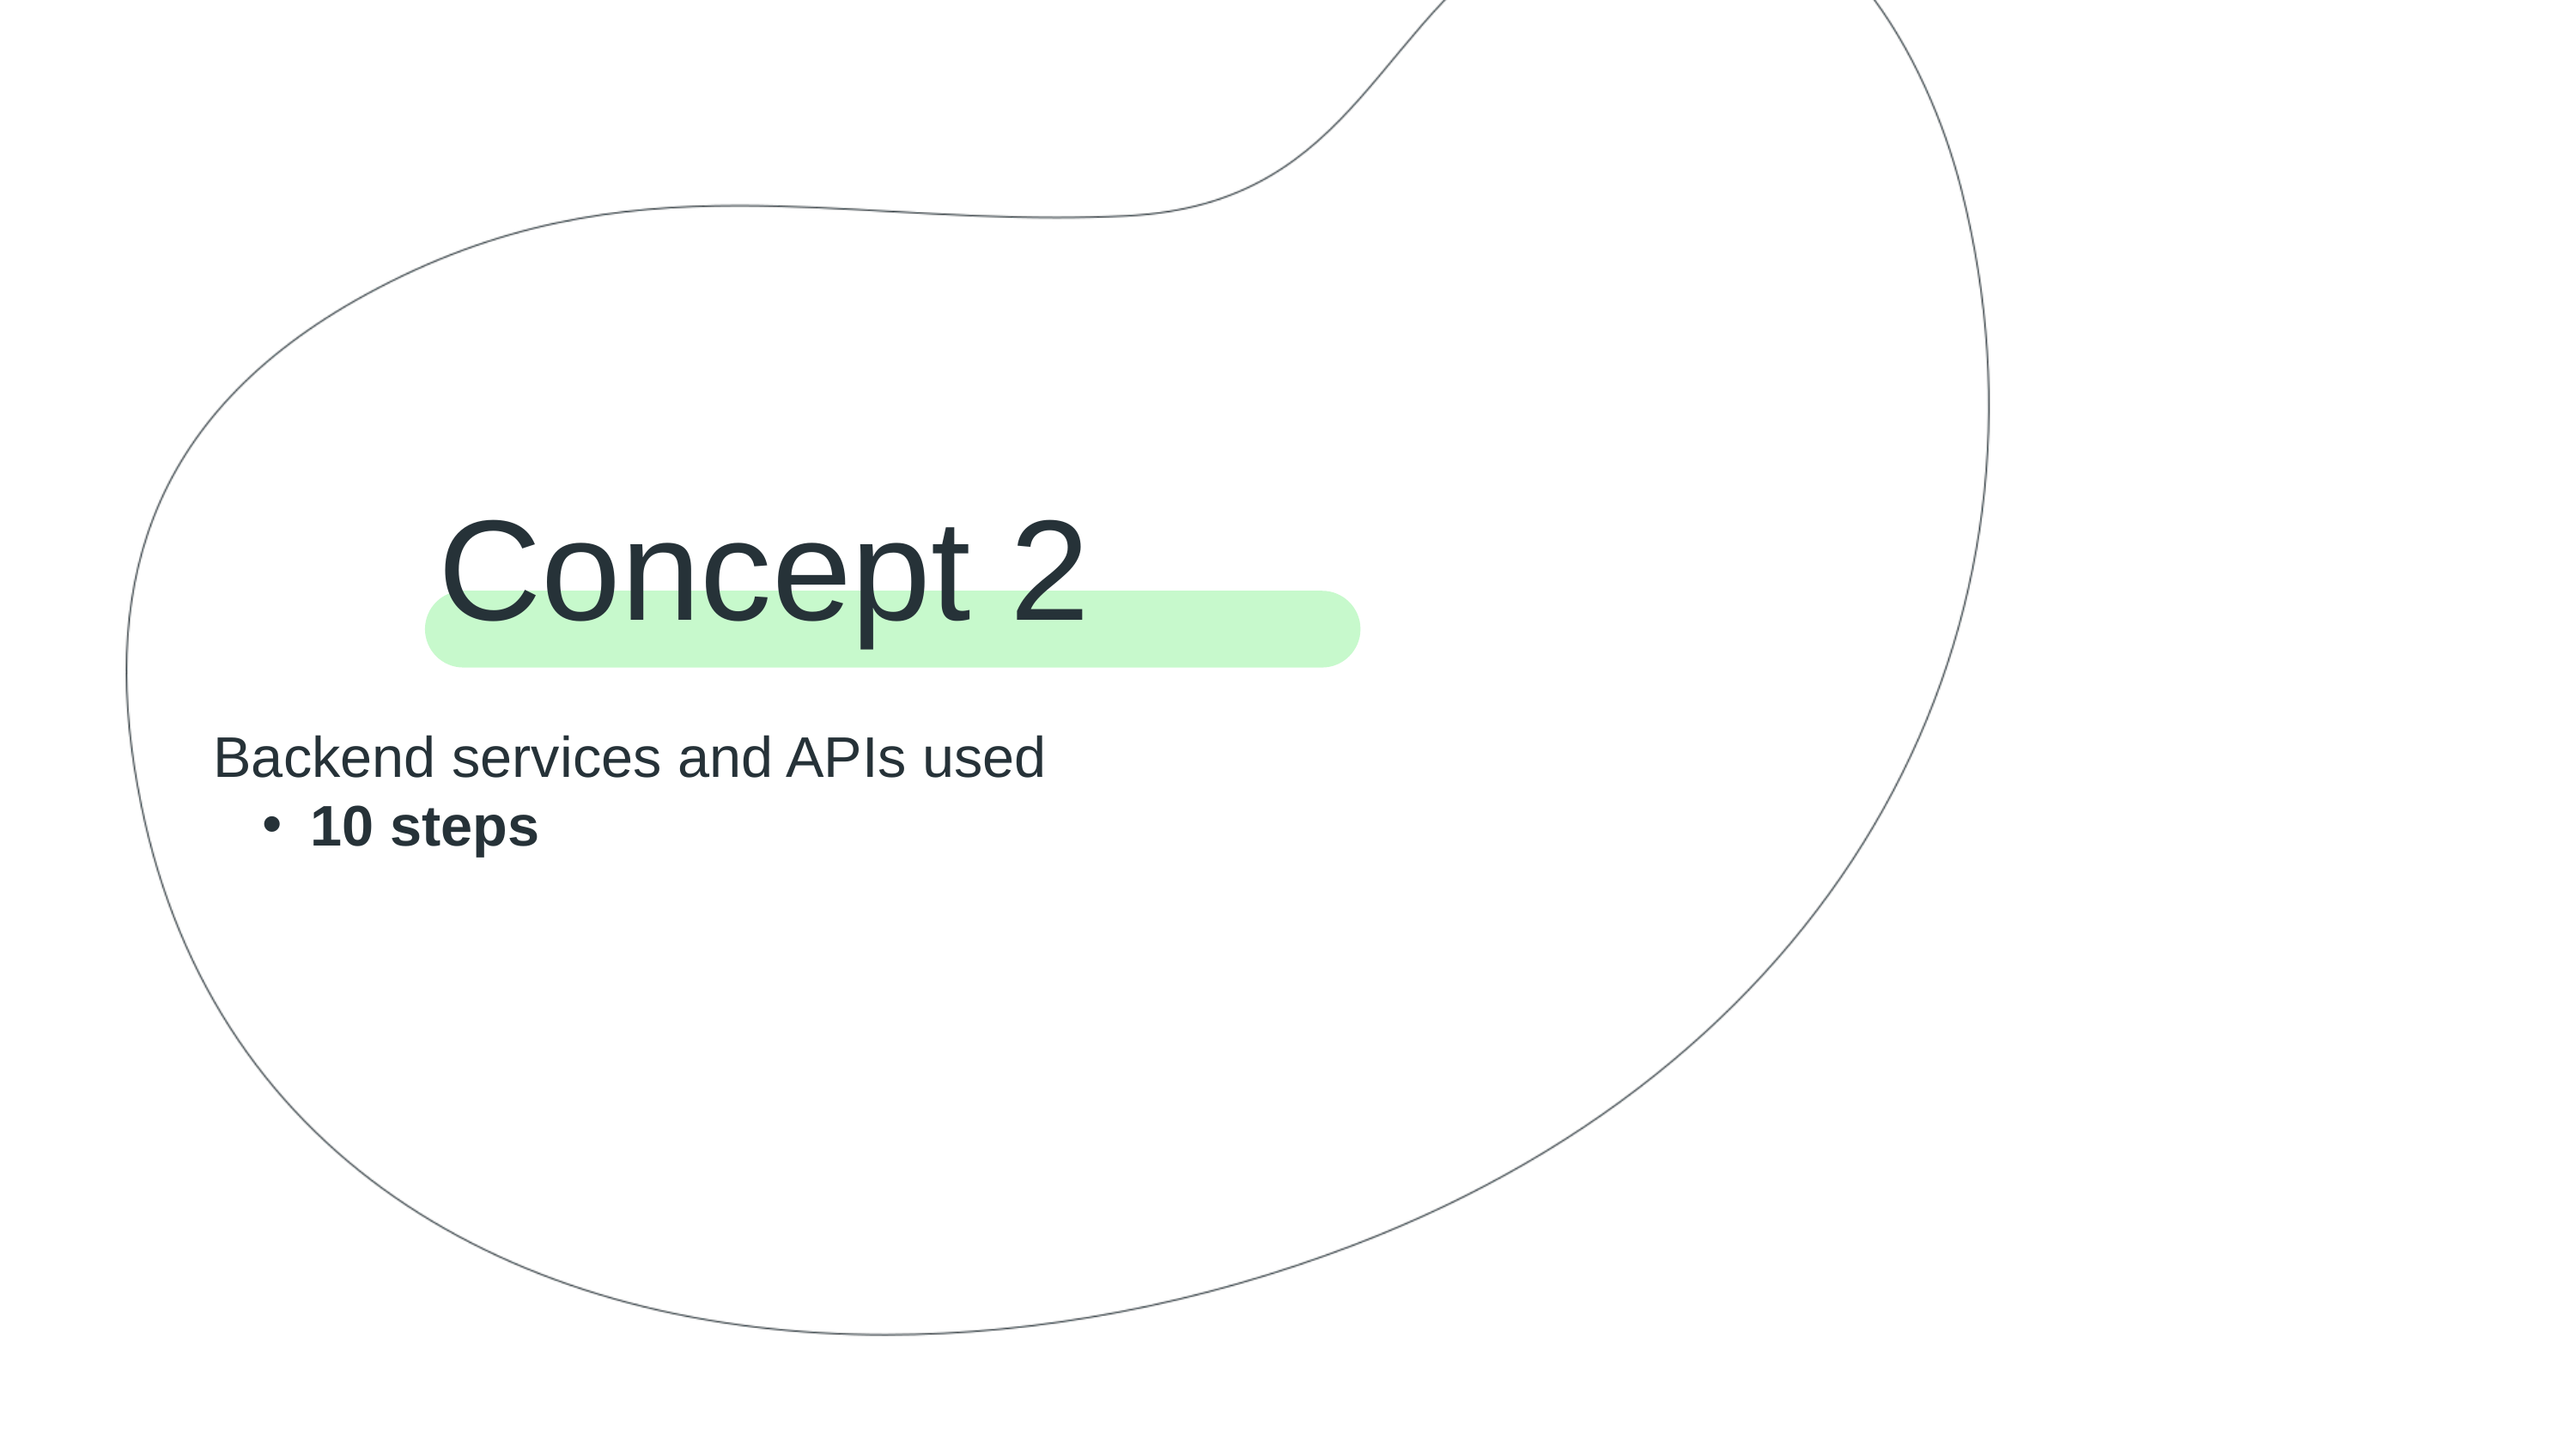

Concept 2

Backend services and APIs used
10 steps